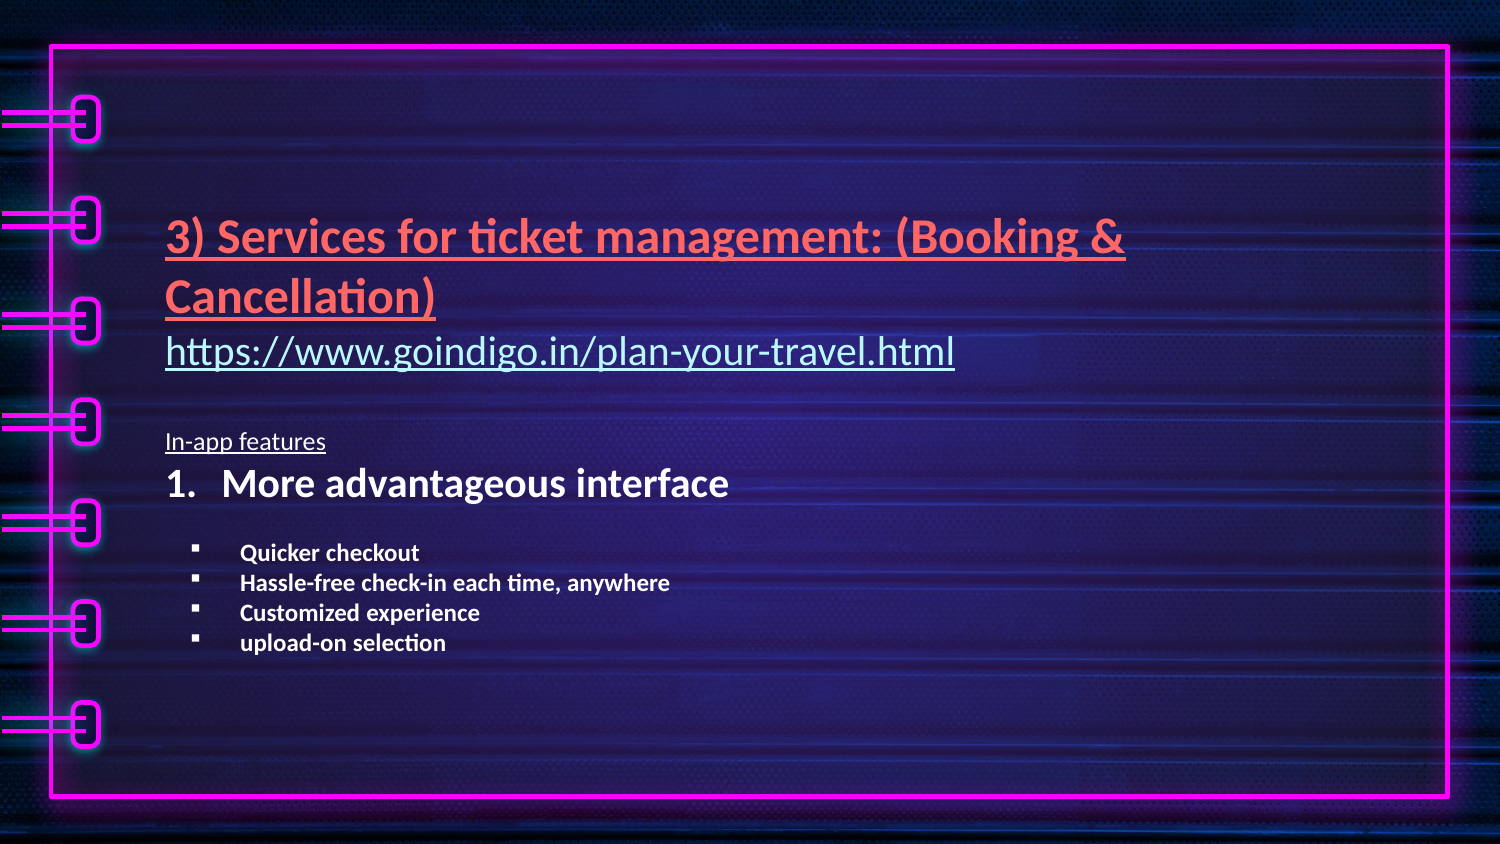

3) Services for ticket management: (Booking & Cancellation)
https://www.goindigo.in/plan-your-travel.html

In-app features
More advantageous interface

Quicker checkout
Hassle-free check-in each time, anywhere
Customized experience
upload-on selection